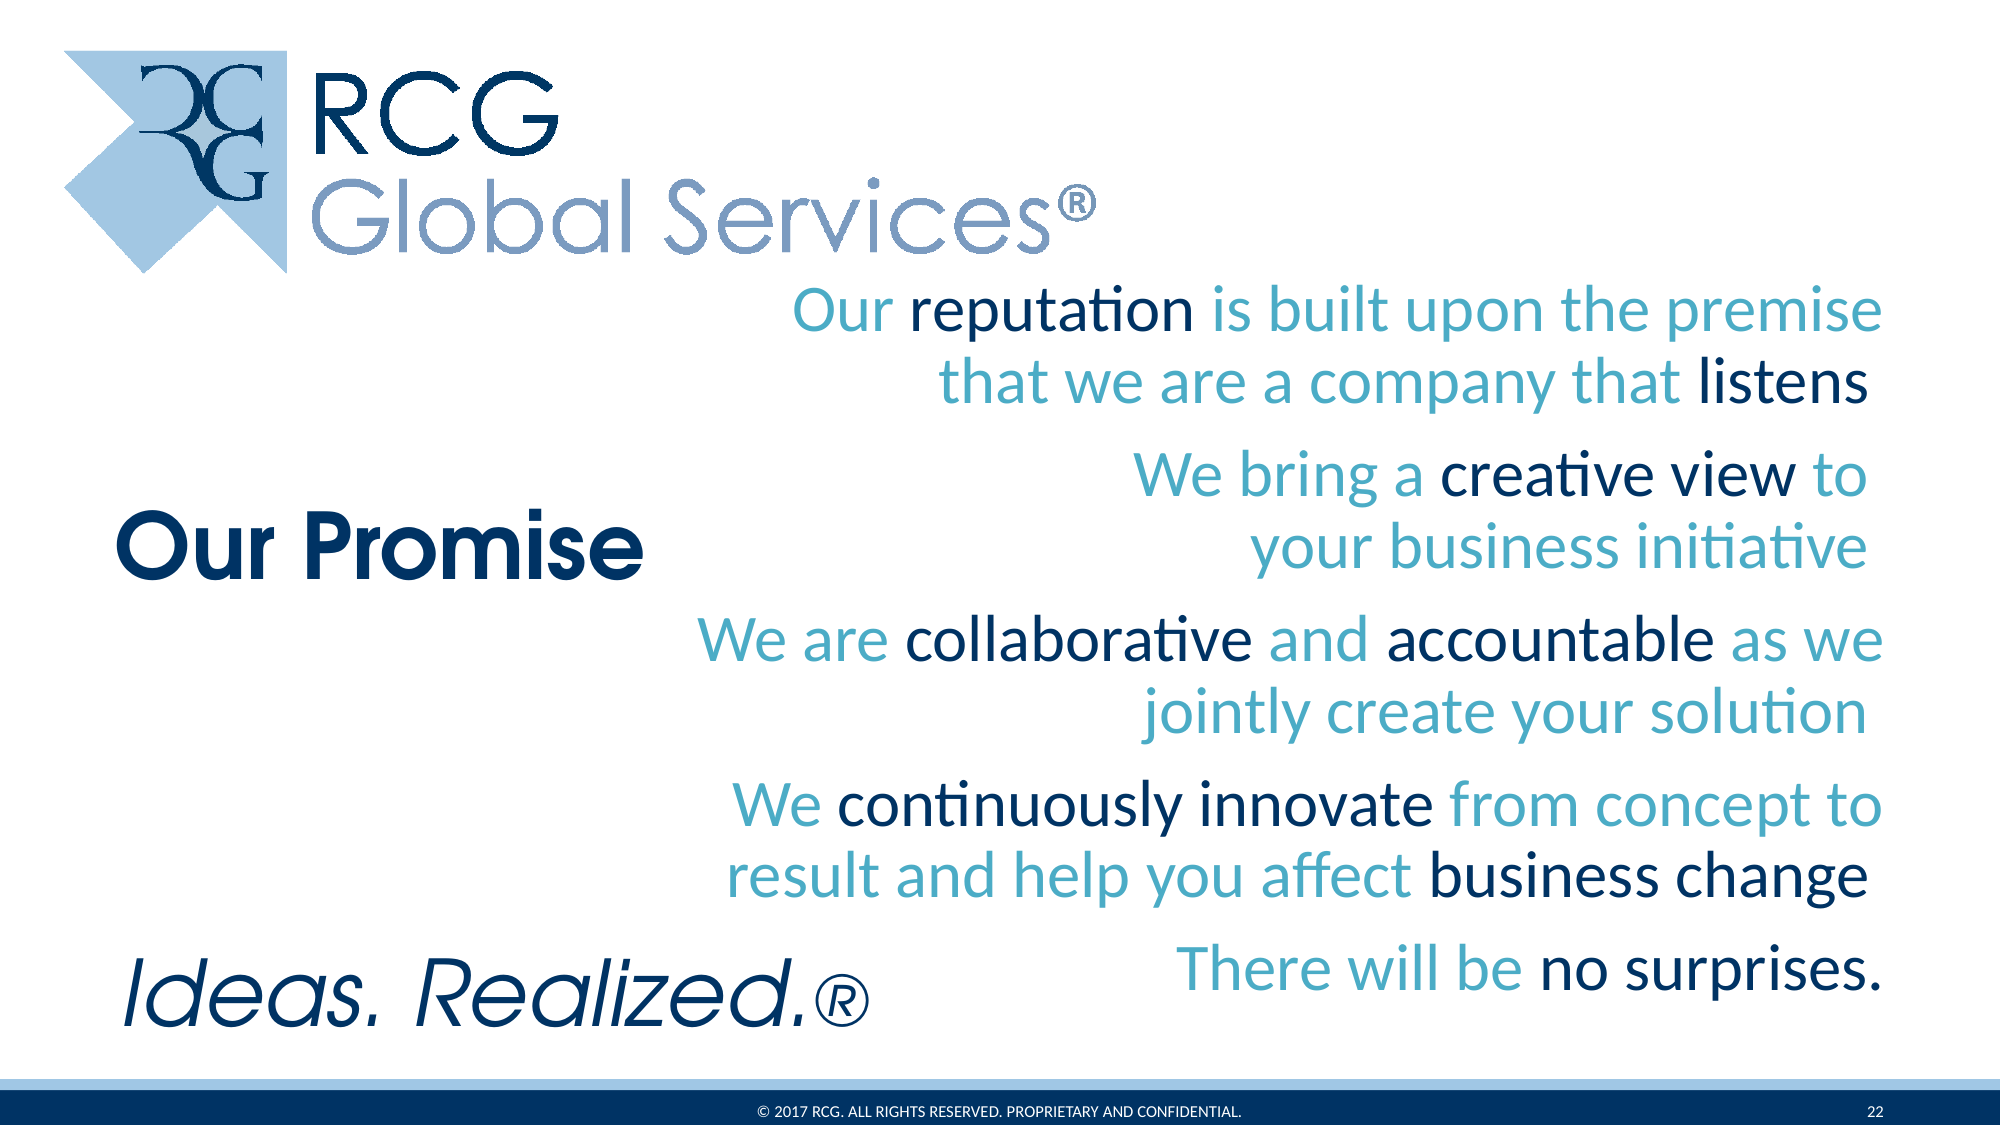

Our reputation is built upon the premise that we are a company that listens
We bring a creative view to
your business initiative
We are collaborative and accountable as we jointly create your solution
We continuously innovate from concept to result and help you affect business change
There will be no surprises.

# Our Promise
Ideas. Realized.®
© 2017 RCG. All Rights Reserved. Proprietary and Confidential.
22